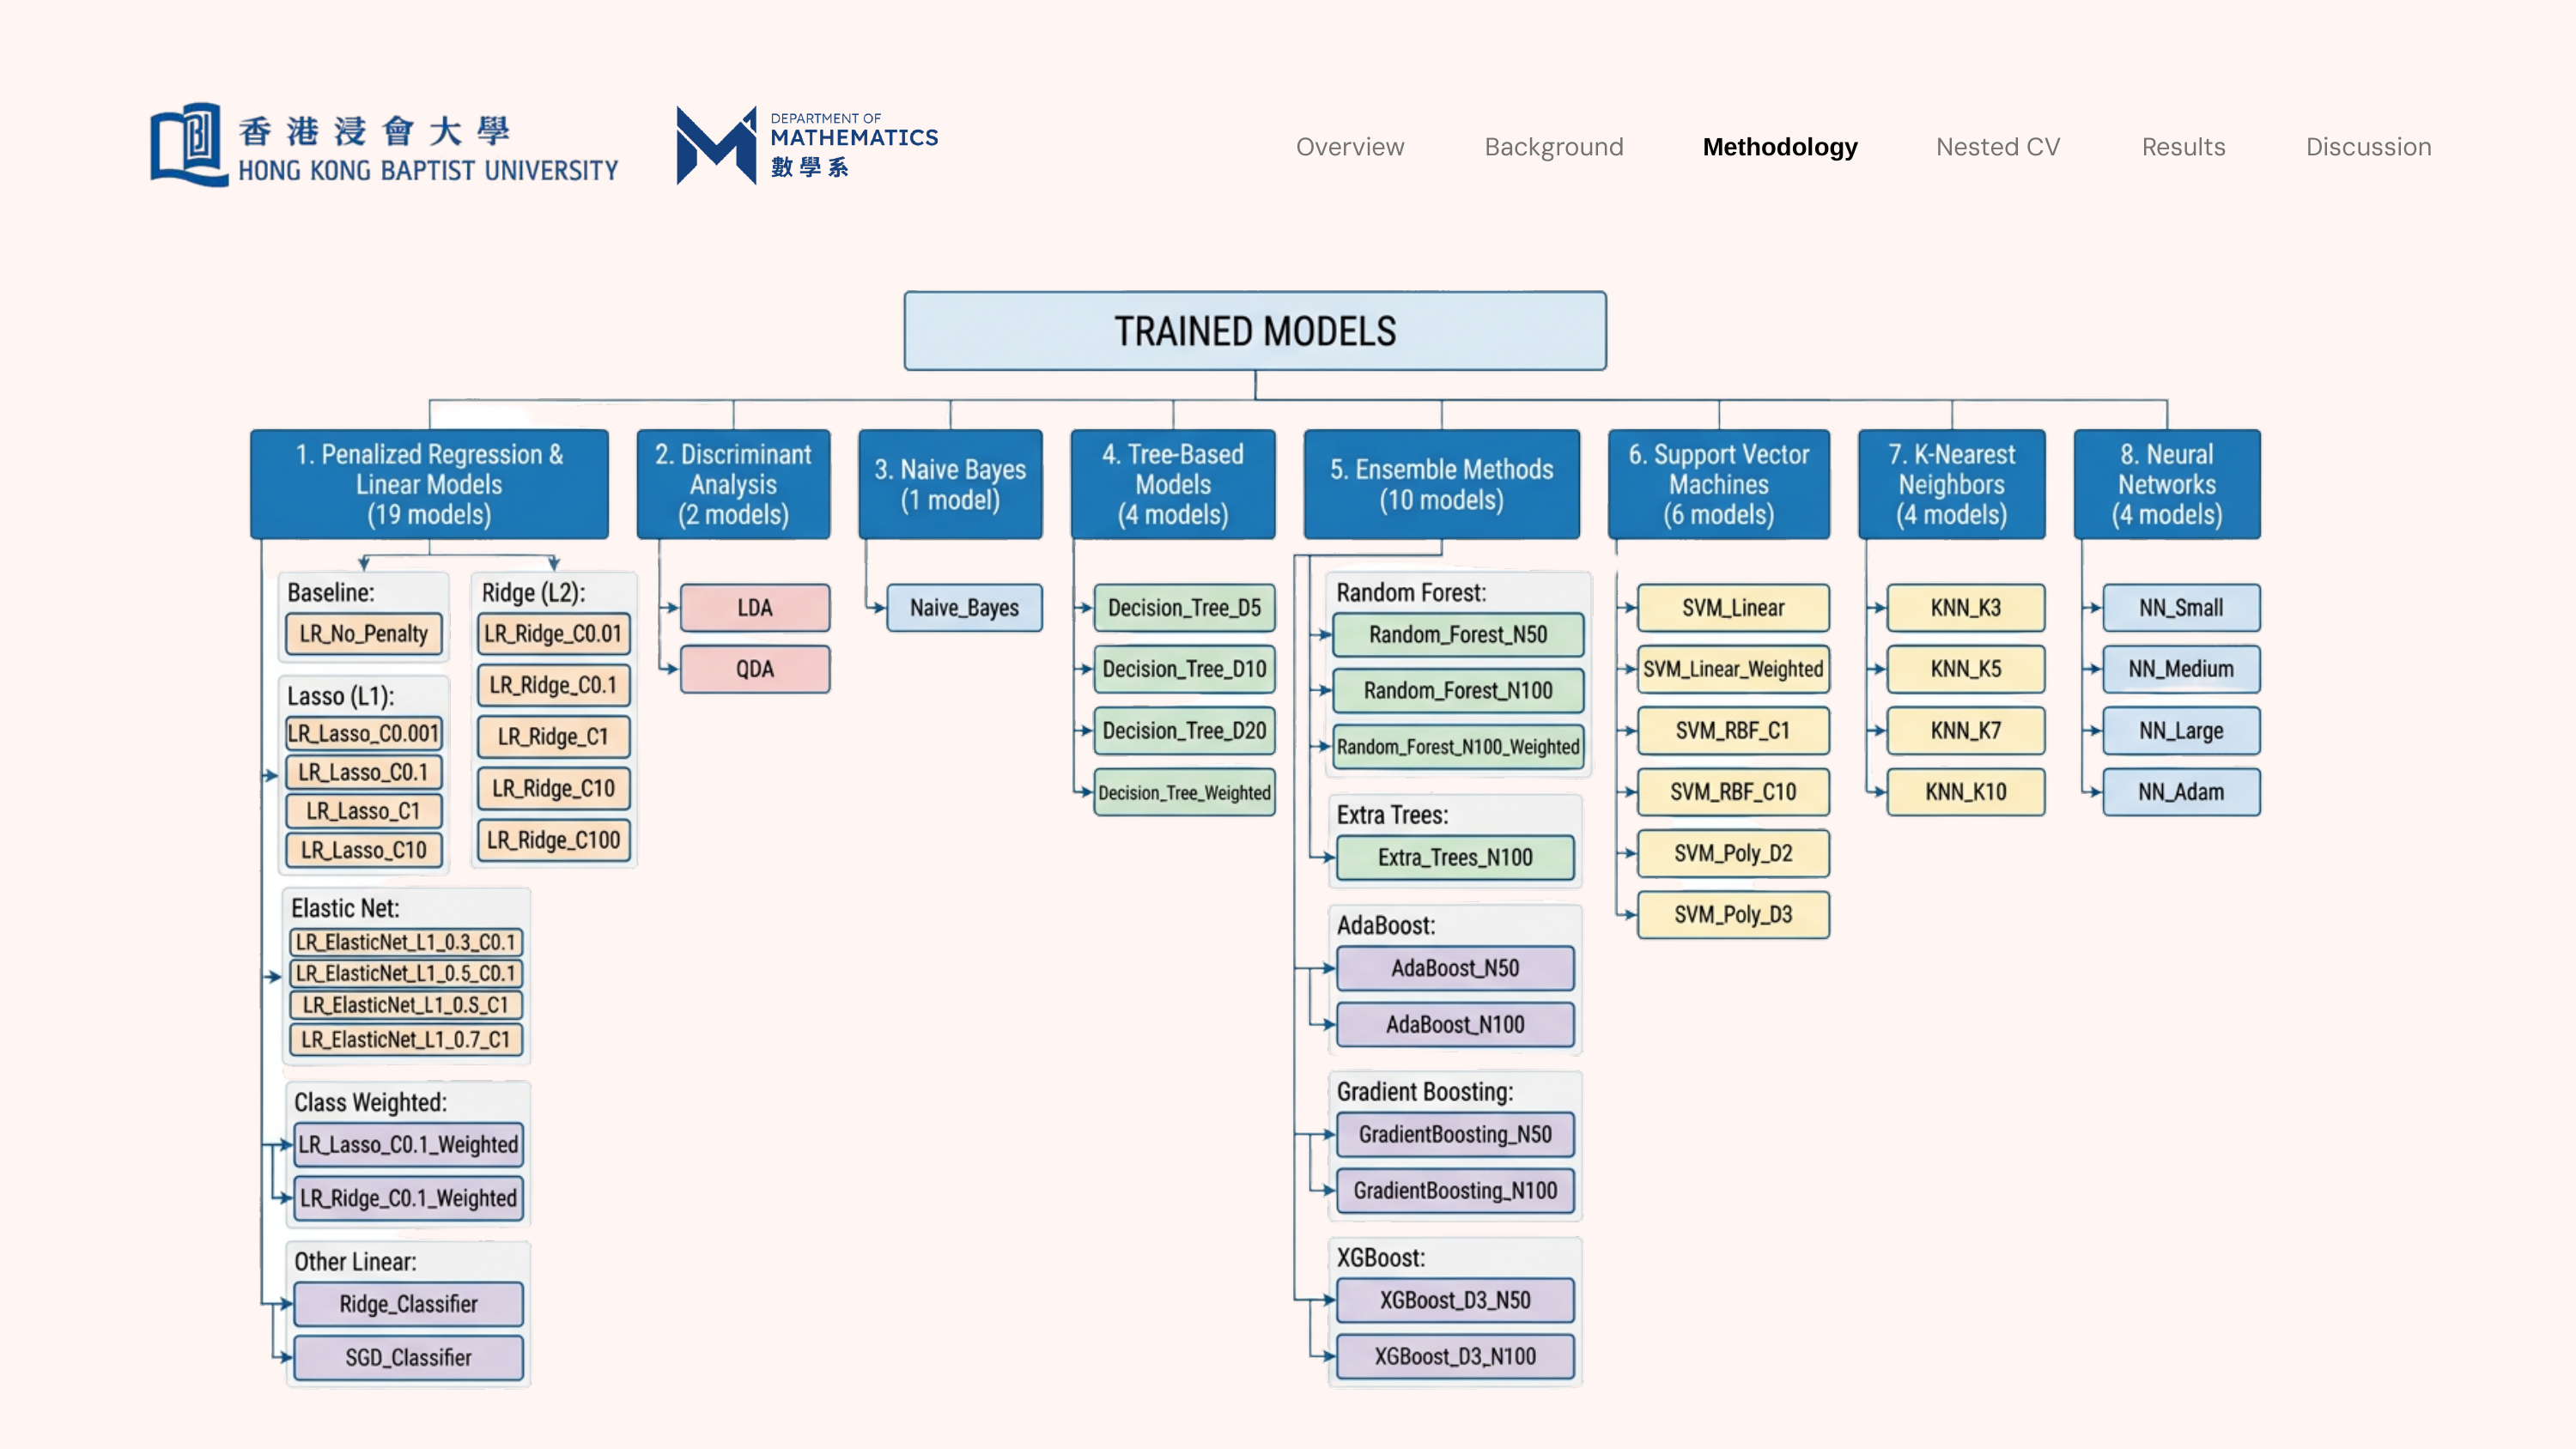

Overview
Background
Nested CV
Results
Discussion
Methodology